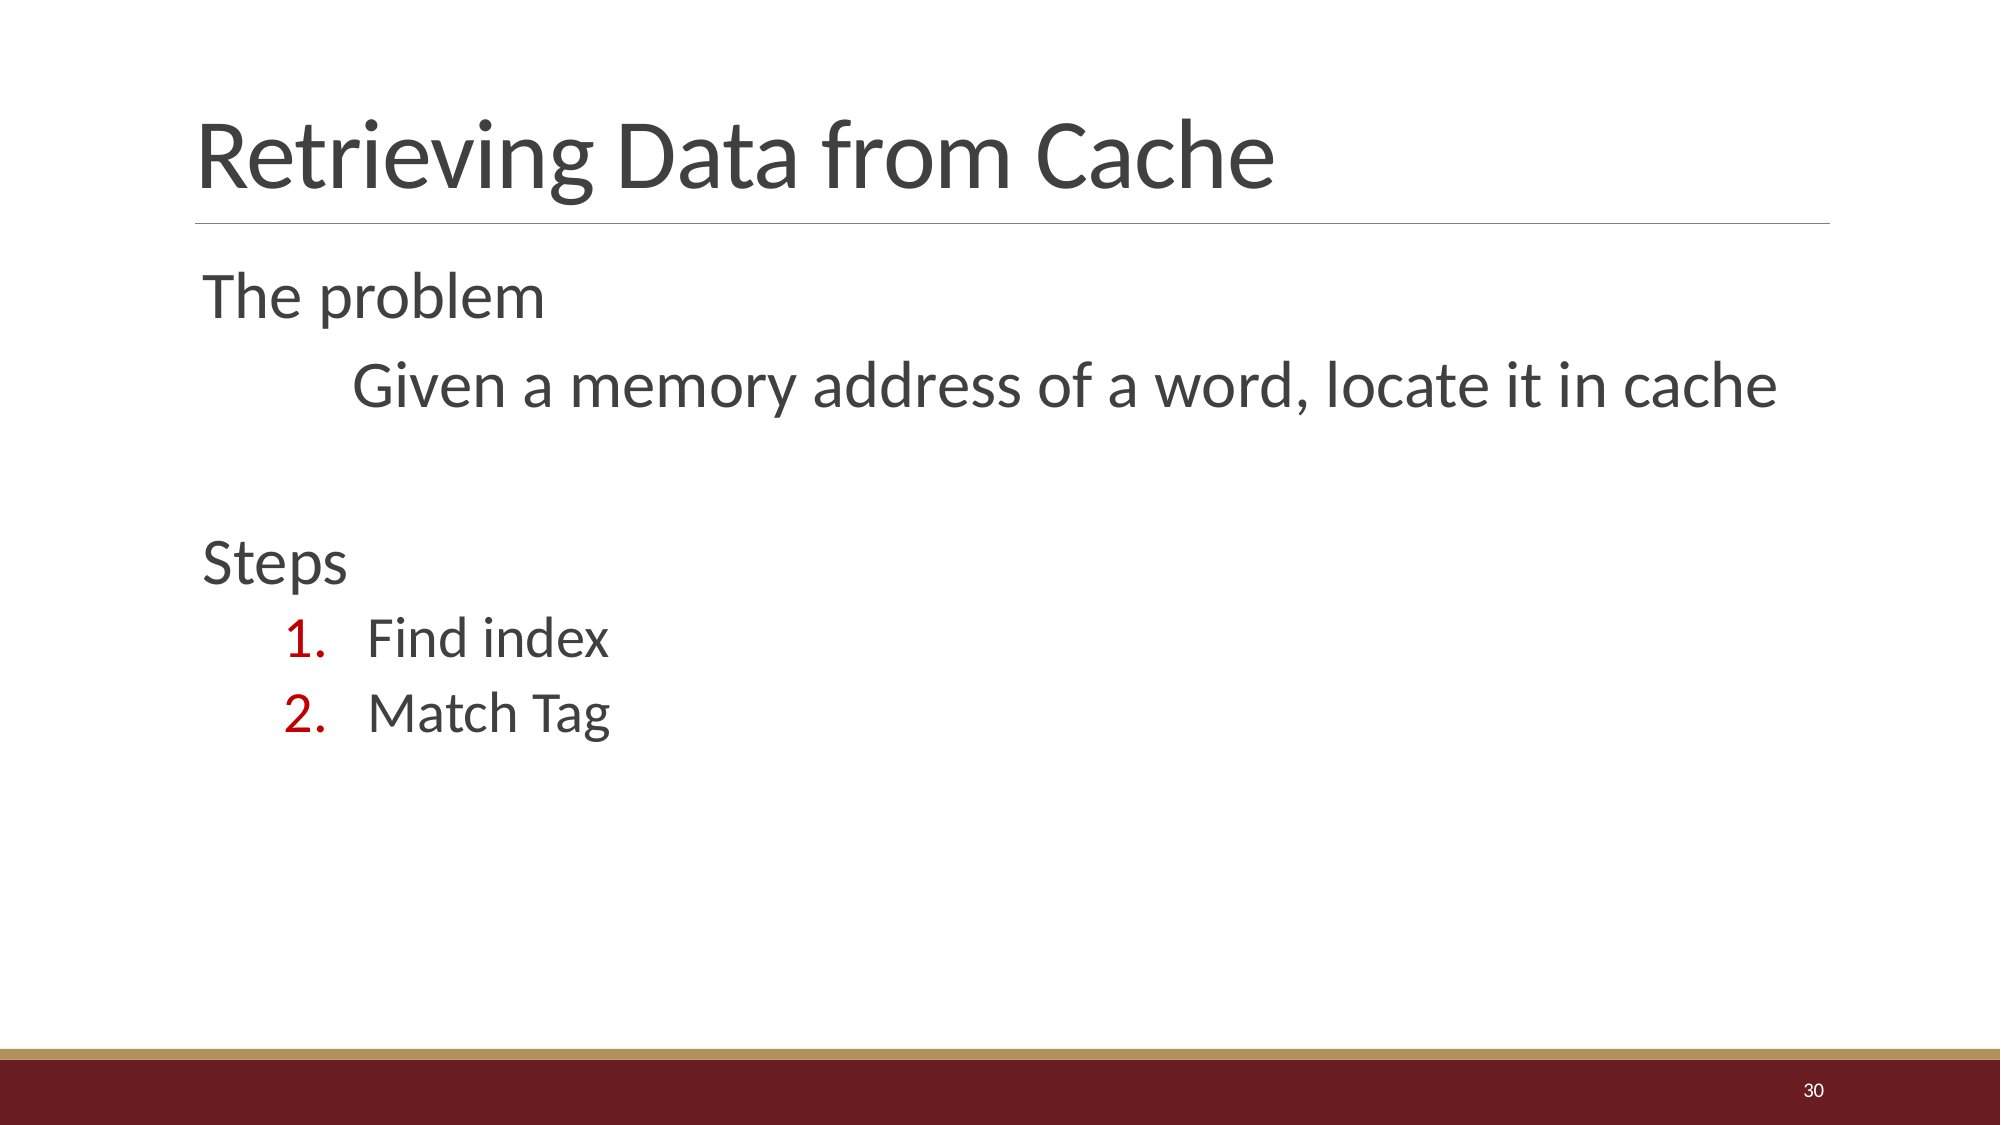

# Retrieving Data from Cache
The problem
	Given a memory address of a word, locate it in cache

Steps
Find index
Match Tag

30